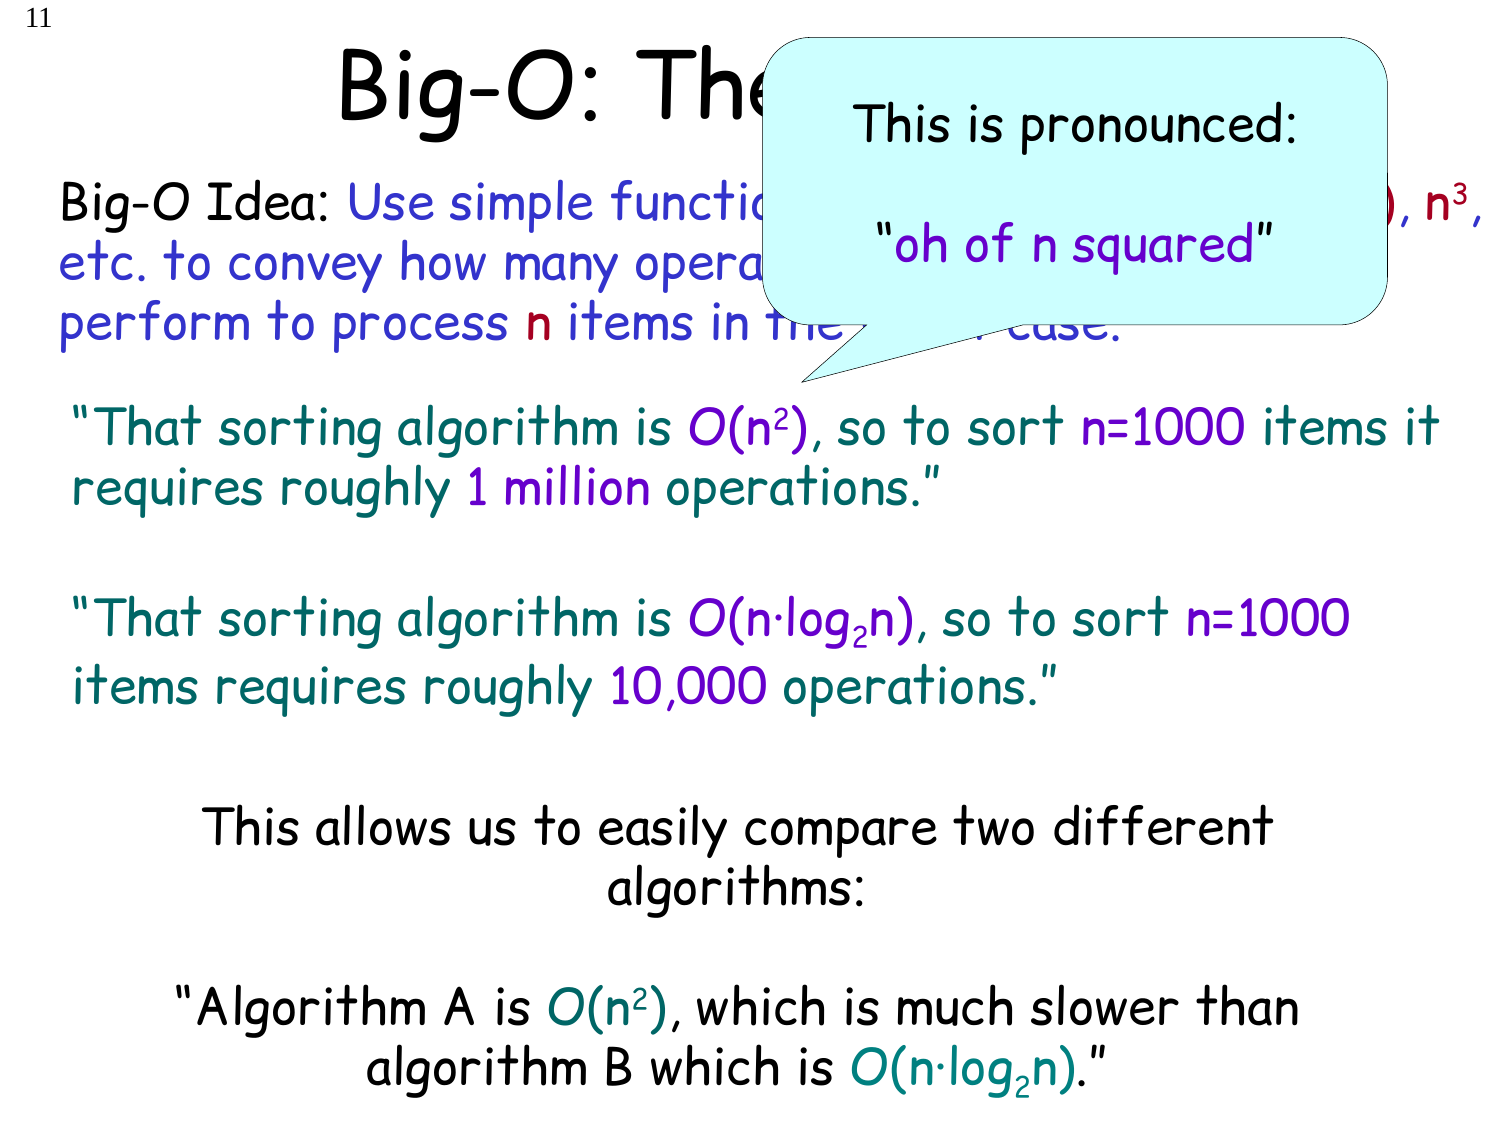

# Big-O: The Concept
11
This is pronounced:

“oh of n squared”
Big-O Idea: Use simple functions like log(n), n, n2, n log(n), n3, etc. to convey how many operations an algorithm must perform to process n items in the worst case.
“That sorting algorithm is O(n2), so to sort n=1000 items it requires roughly 1 million operations.”
“That sorting algorithm is O(n·log2n), so to sort n=1000 items requires roughly 10,000 operations.”
This allows us to easily compare two different algorithms:

“Algorithm A is O(n2), which is much slower than algorithm B which is O(n·log2n).”